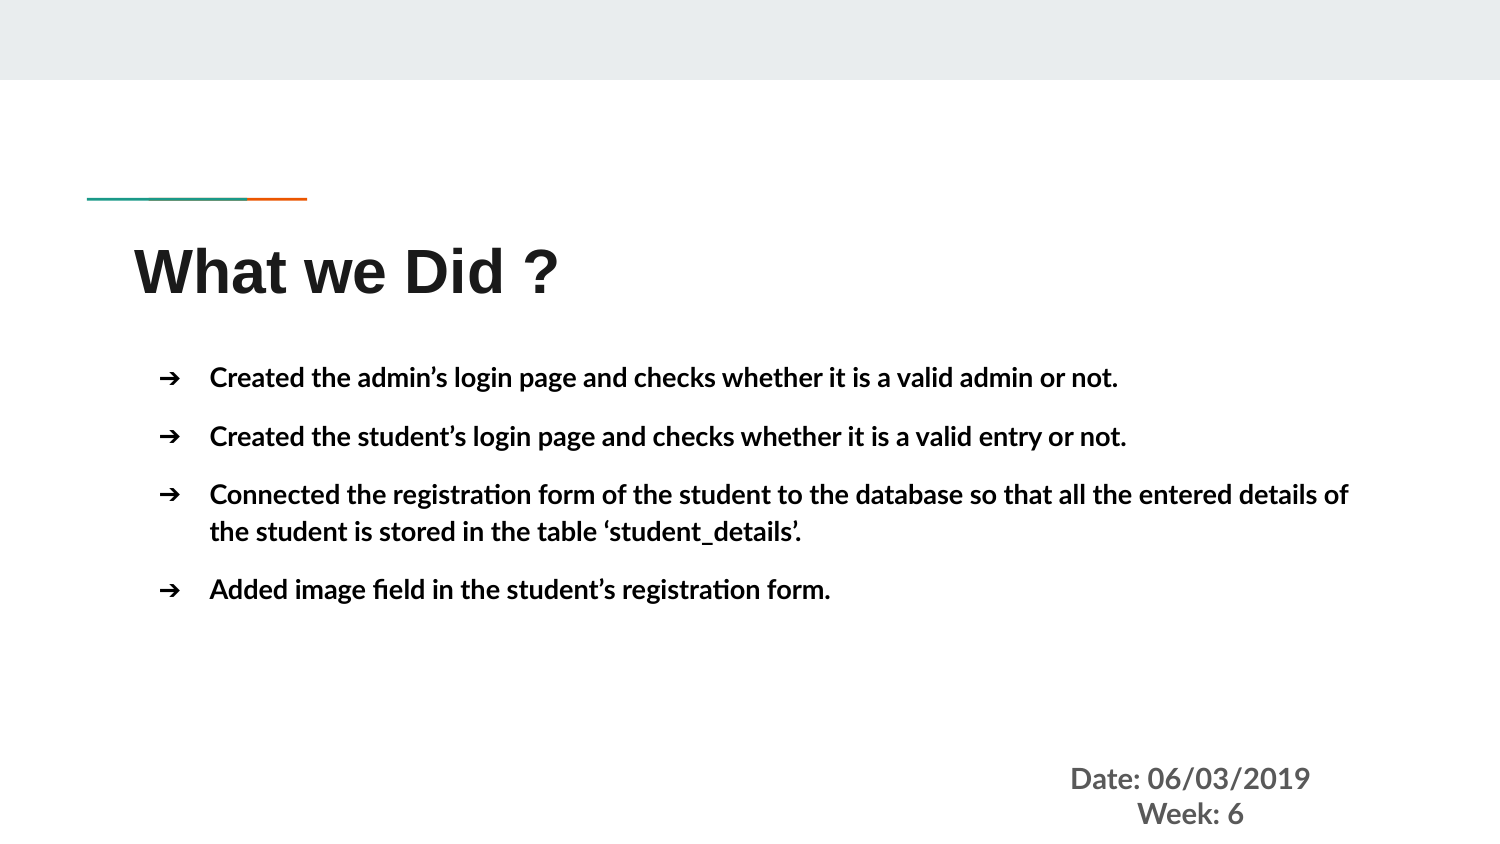

# What we Did ?

Created the admin’s login page and checks whether it is a valid admin or not.
Created the student’s login page and checks whether it is a valid entry or not.
Connected the registration form of the student to the database so that all the entered details of the student is stored in the table ‘student_details’.
Added image field in the student’s registration form.

Date: 06/03/2019
Week: 6